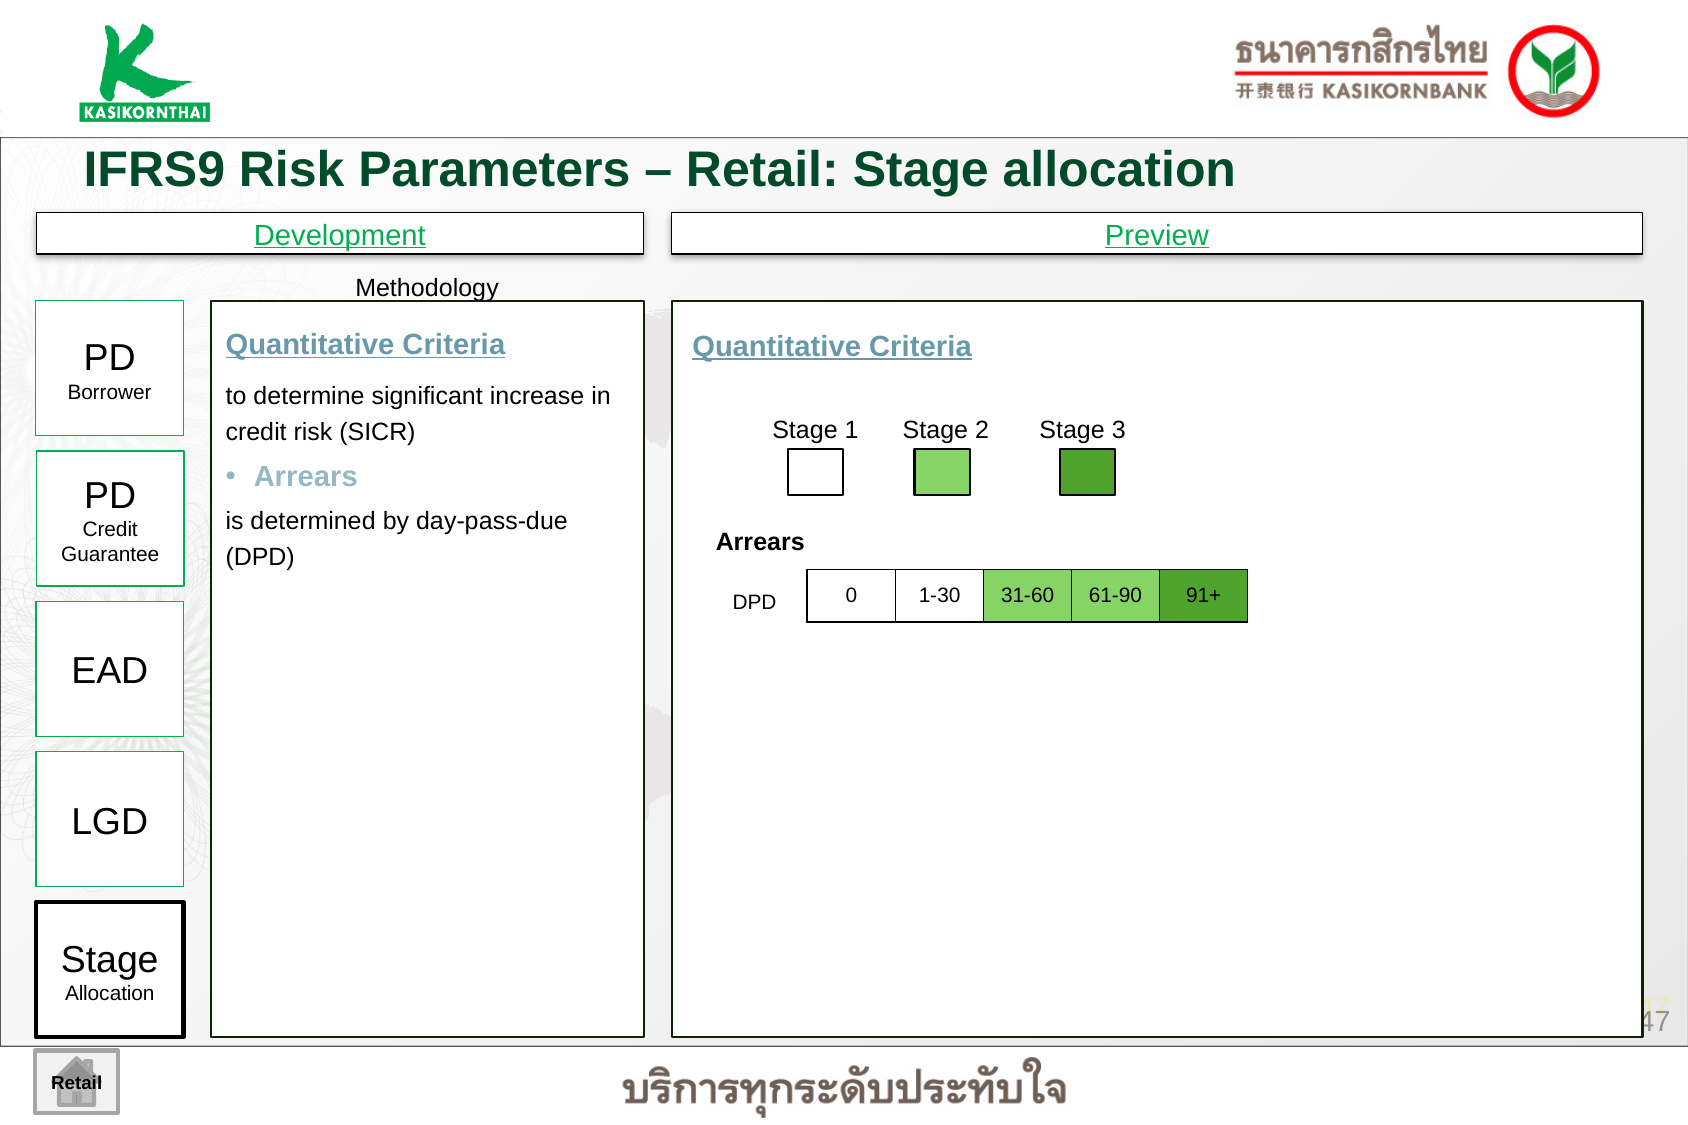

IFRS9 Risk Parameters – Retail: Stage allocation
Development
Preview
Methodology

PD
Borrower

Quantitative Criteria
to determine significant increase in credit risk (SICR)
Arrears
is determined by day-pass-due (DPD)

Quantitative Criteria
Stage 1
Stage 2
Stage 3

PD
Credit
Guarantee
Arrears
| 0 | 1-30 | 31-60 | 61-90 | 91+ |
| --- | --- | --- | --- | --- |
DPD
EAD
LGD
Stage Allocation
Retail